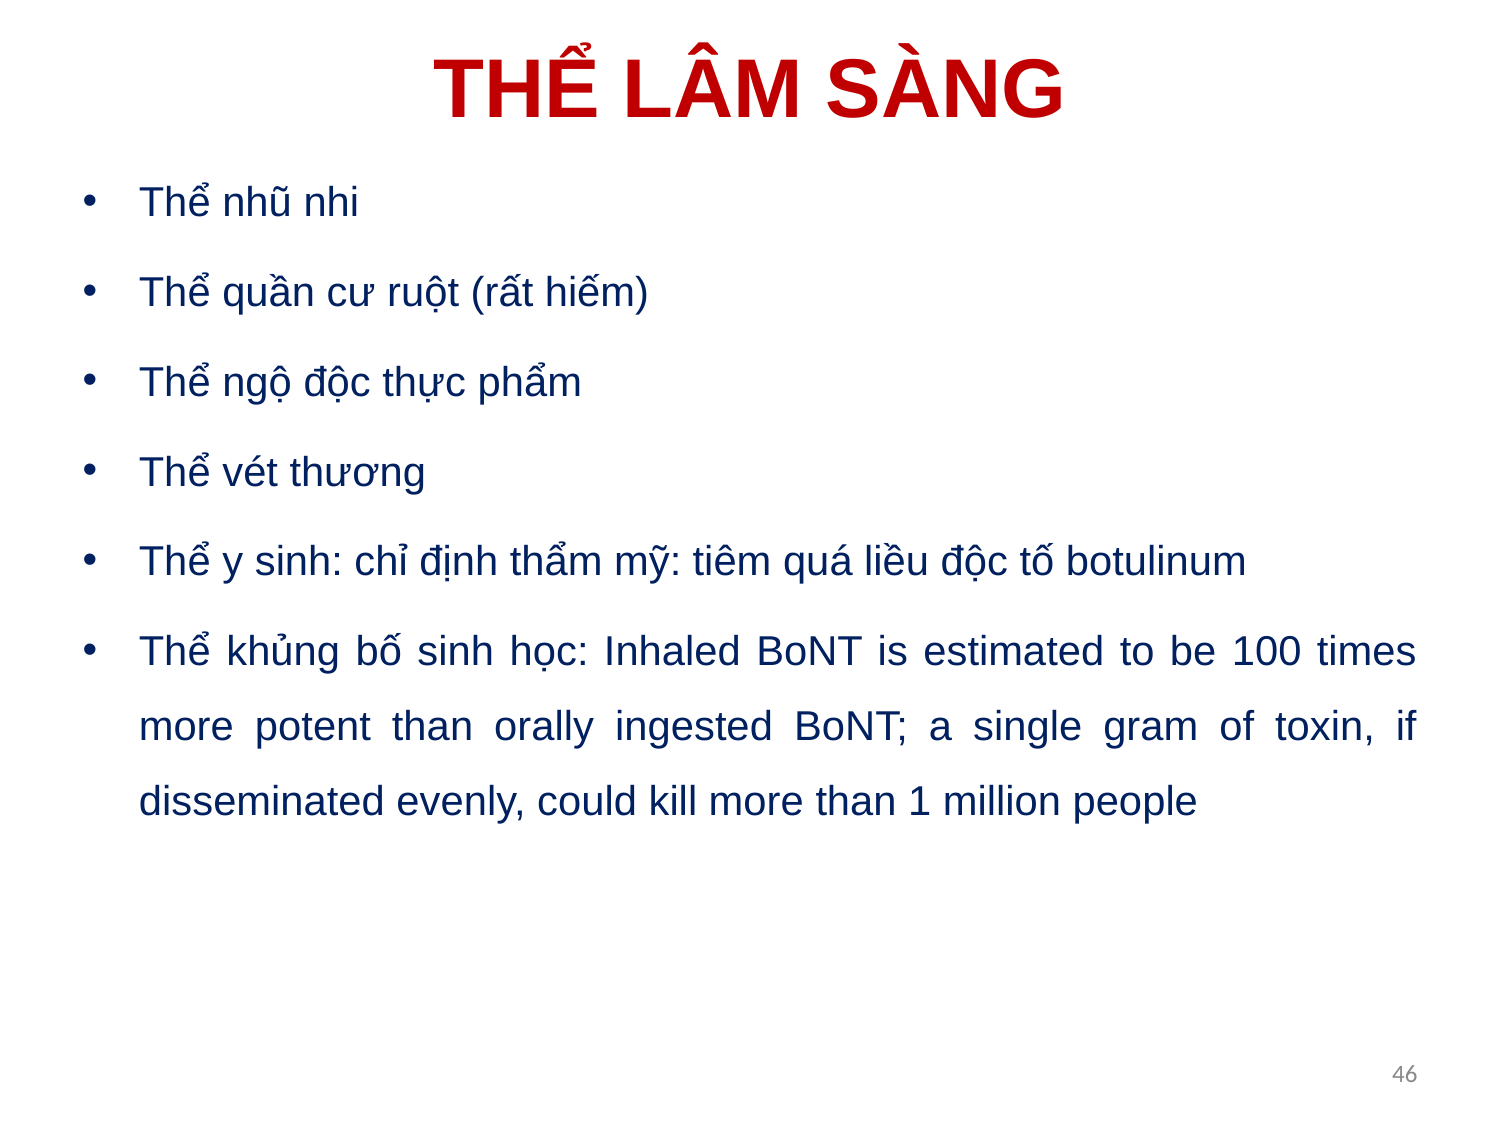

# THỂ LÂM SÀNG
Thể nhũ nhi
Thể quần cư ruột (rất hiếm)
Thể ngộ độc thực phẩm
Thể vét thương
Thể y sinh: chỉ định thẩm mỹ: tiêm quá liều độc tố botulinum
Thể khủng bố sinh học: Inhaled BoNT is estimated to be 100 times more potent than orally ingested BoNT; a single gram of toxin, if disseminated evenly, could kill more than 1 million people

46